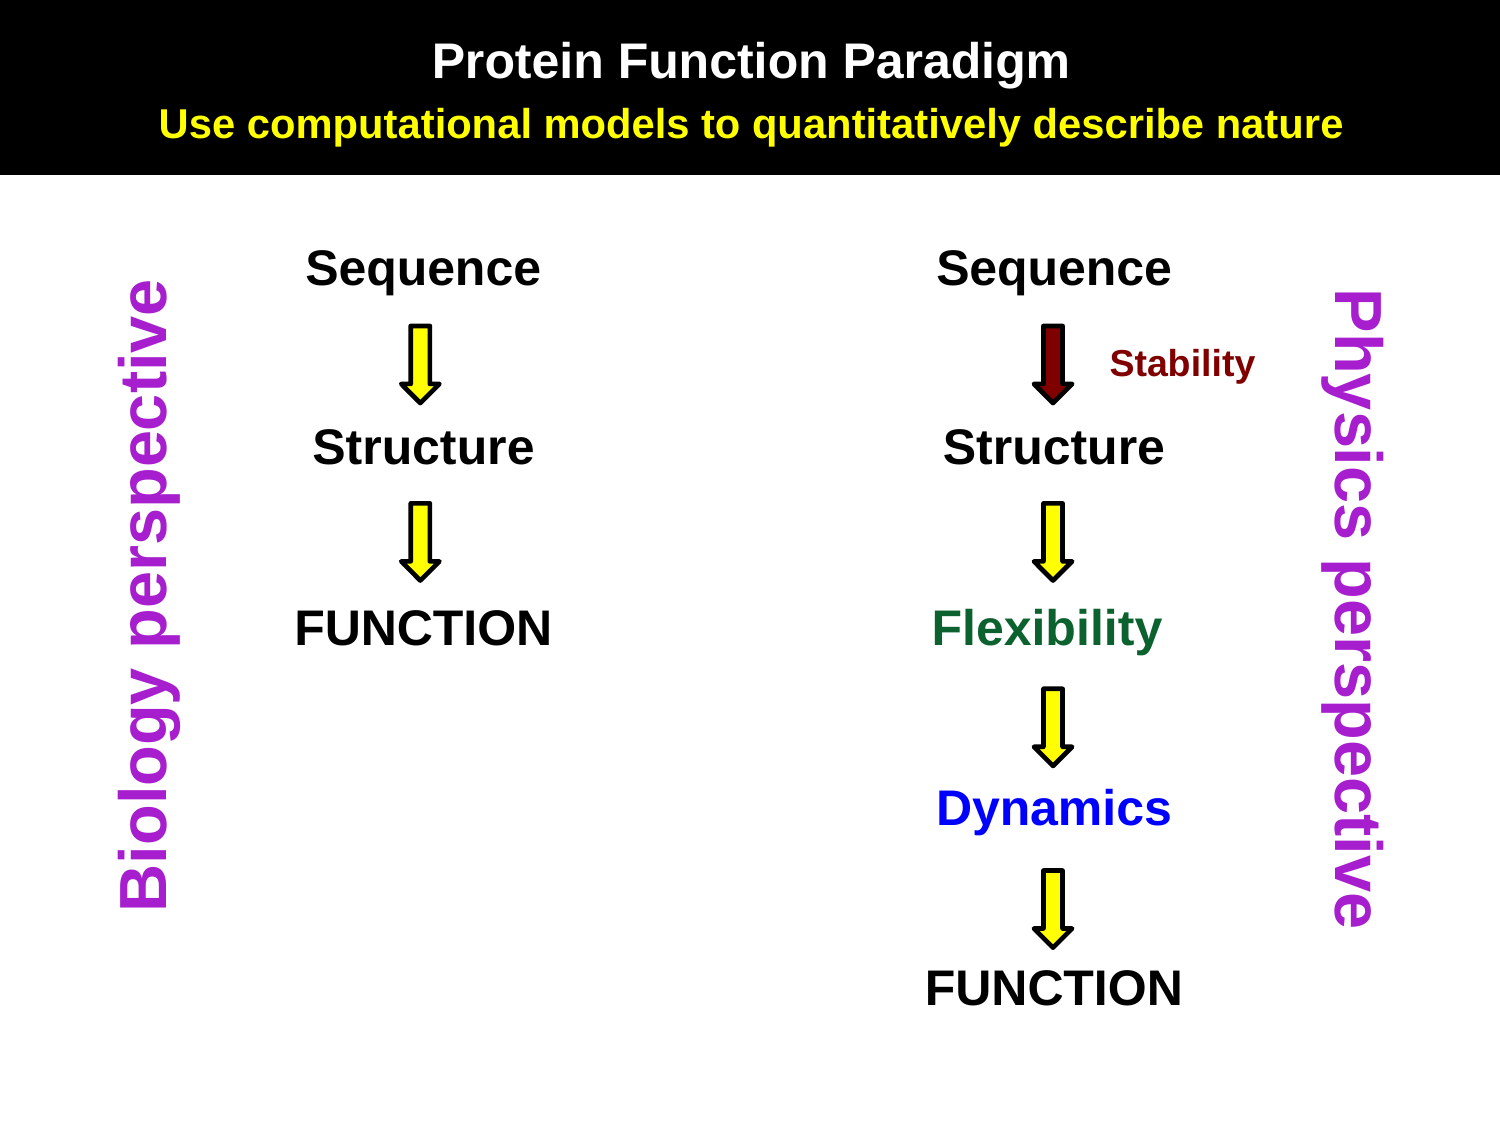

Protein Function Paradigm
Use computational models to quantitatively describe nature
Sequence

Structure

Flexibility

Dynamics

FUNCTION

Stability
Sequence

Structure

FUNCTION

Biology perspective
Physics perspective